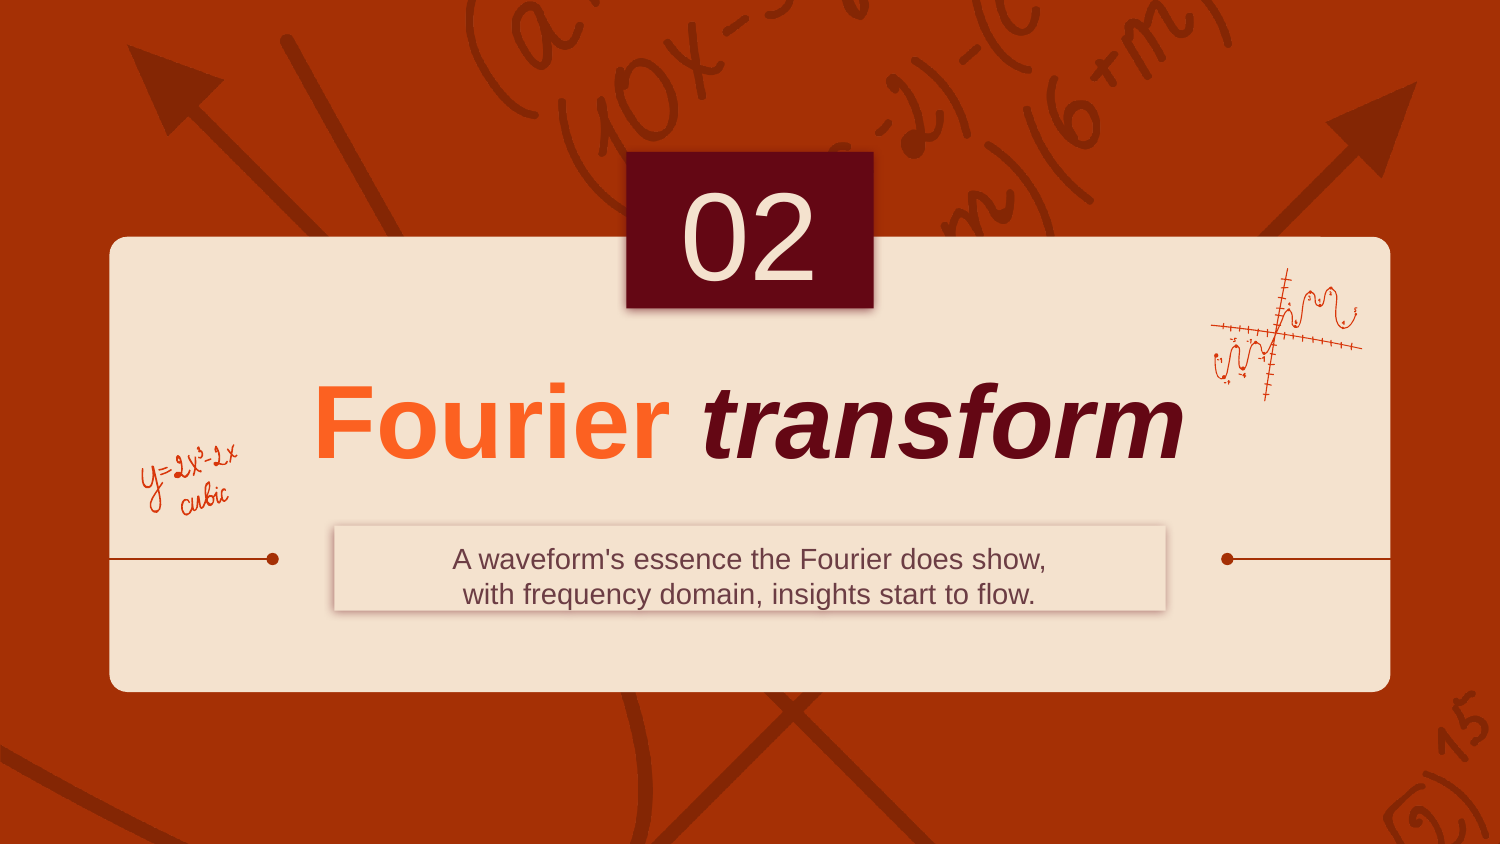

02

# Fourier transform

A waveform's essence the Fourier does show,
with frequency domain, insights start to flow.